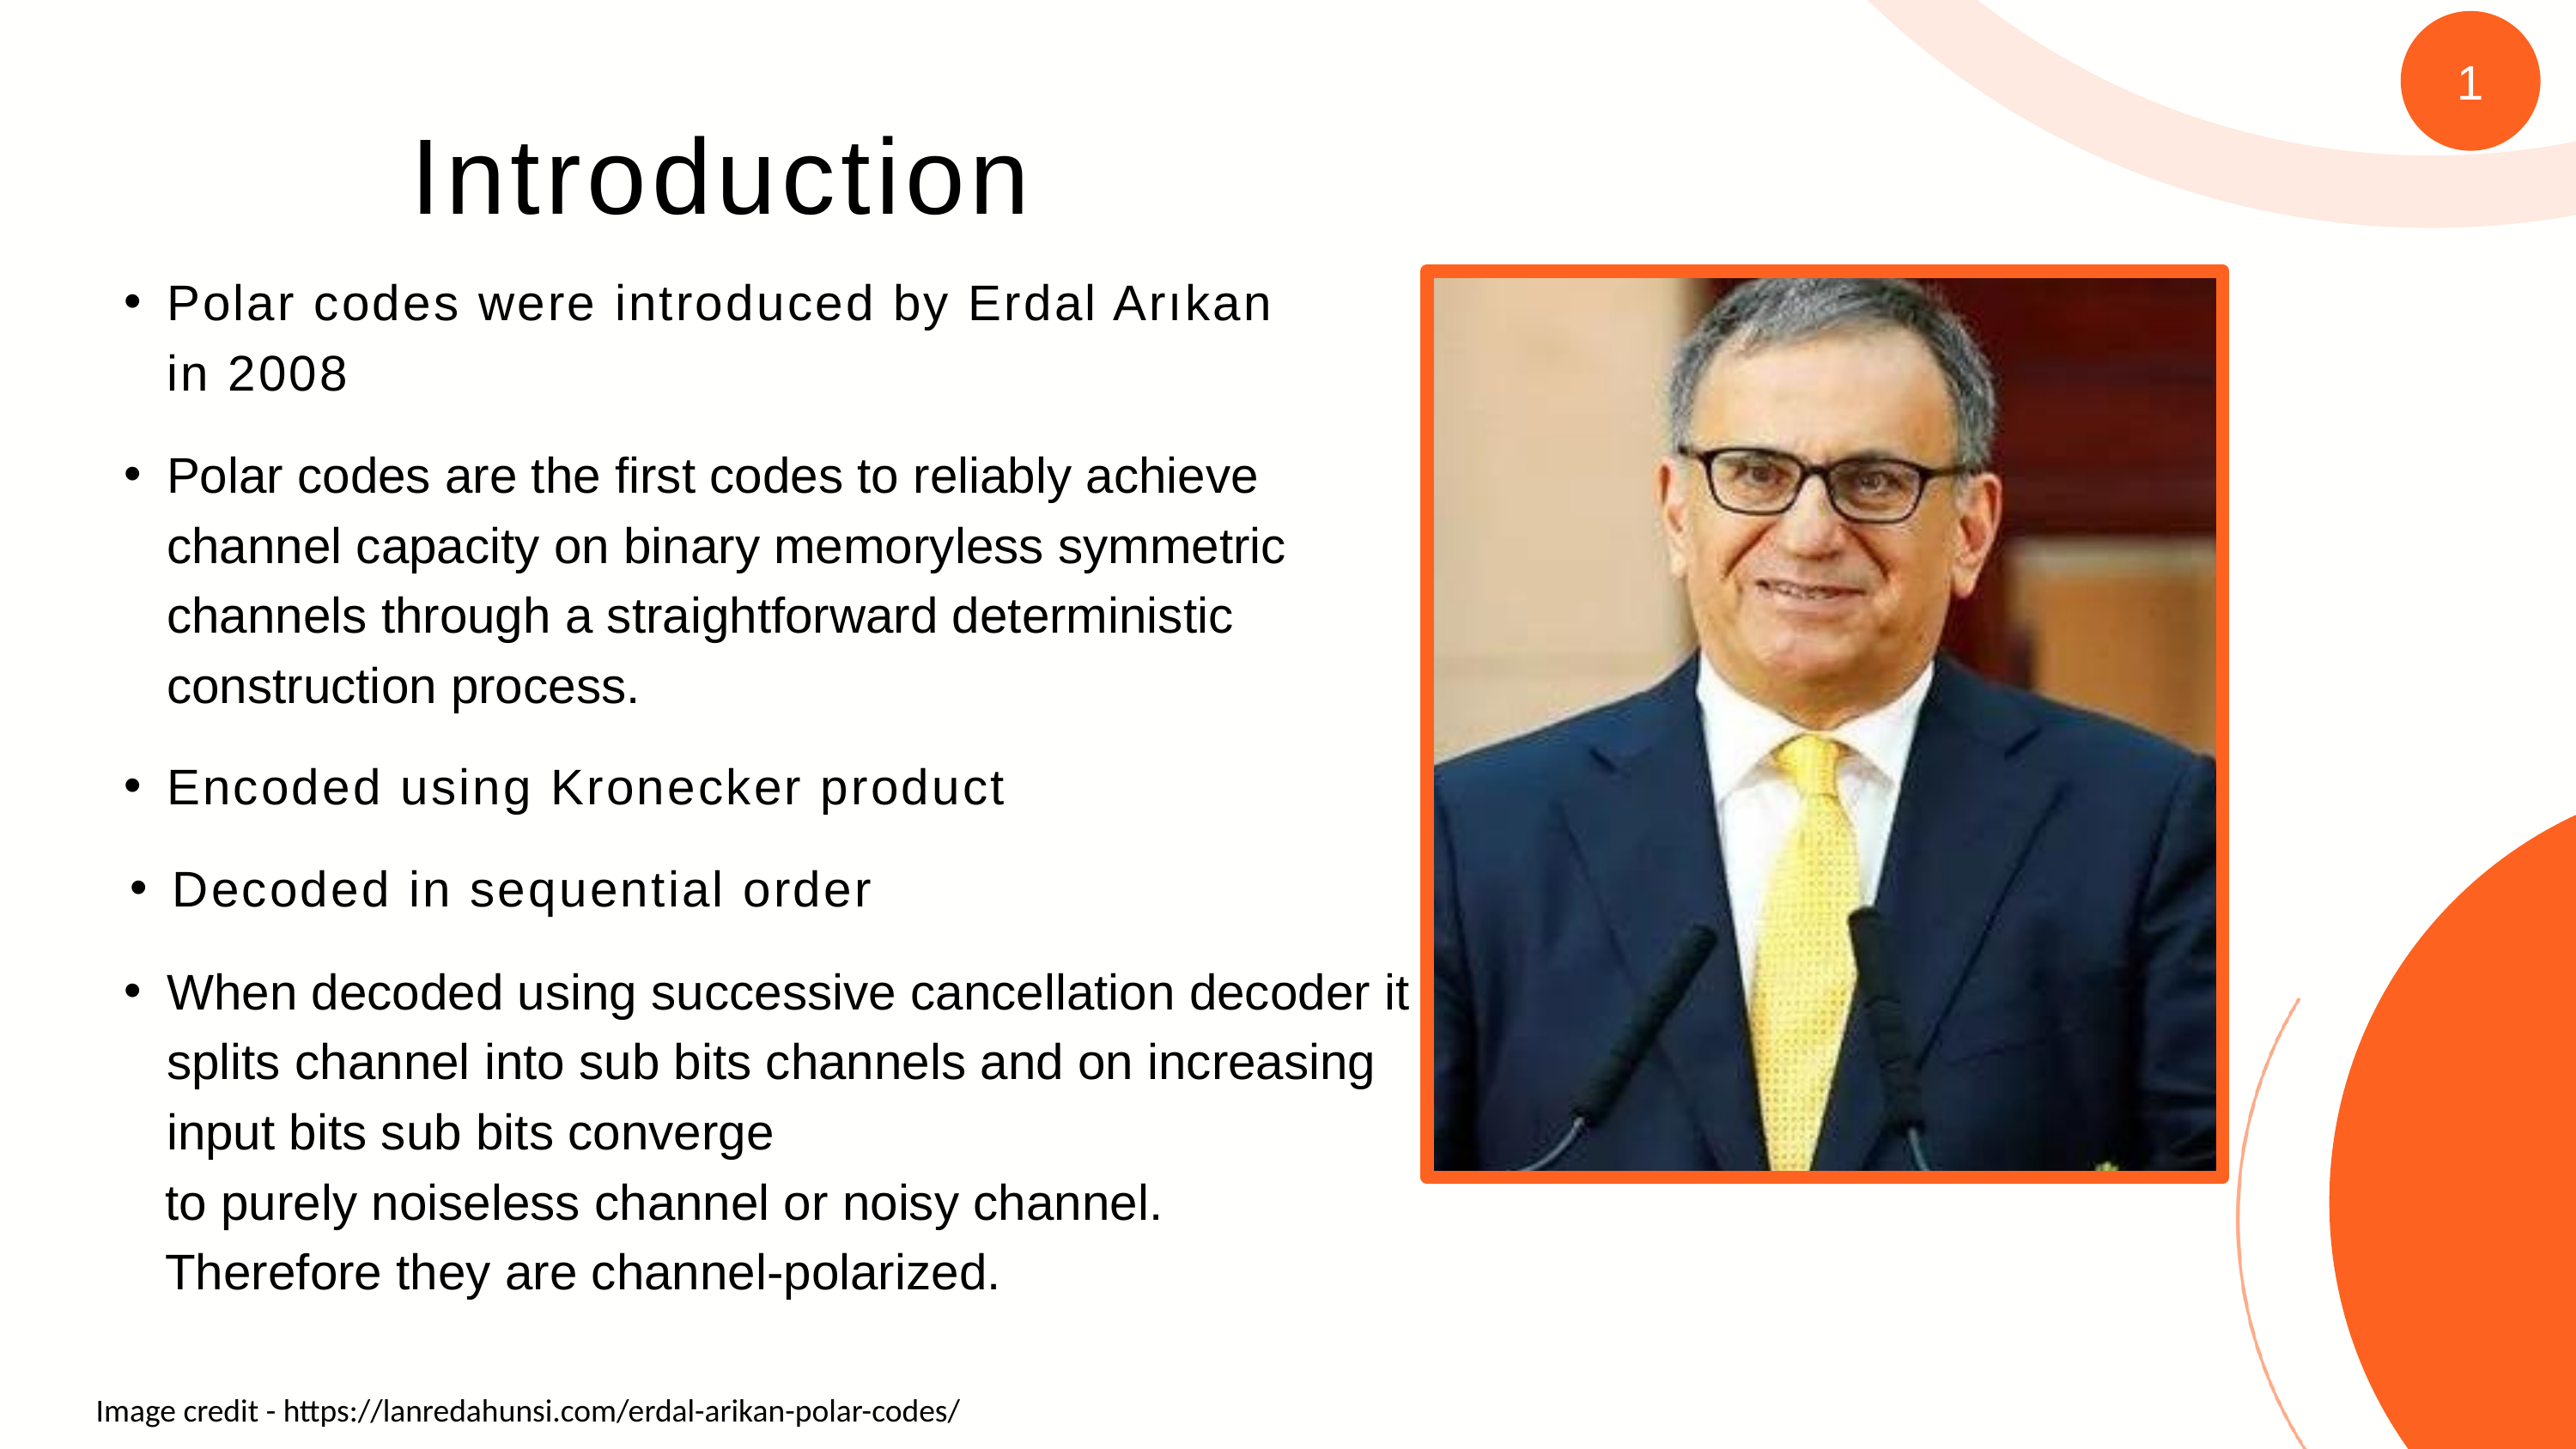

1
Introduction
Polar codes were introduced by Erdal Arıkan in 2008

Polar codes are the first codes to reliably achieve channel capacity on binary memoryless symmetric channels through a straightforward deterministic construction process.
Encoded using Kronecker product

Decoded in sequential order
When decoded using successive cancellation decoder it splits channel into sub bits channels and on increasing input bits sub bits converge
      to purely noiseless channel or noisy channel.
      Therefore they are channel-polarized.

Image credit - https://lanredahunsi.com/erdal-arikan-polar-codes/